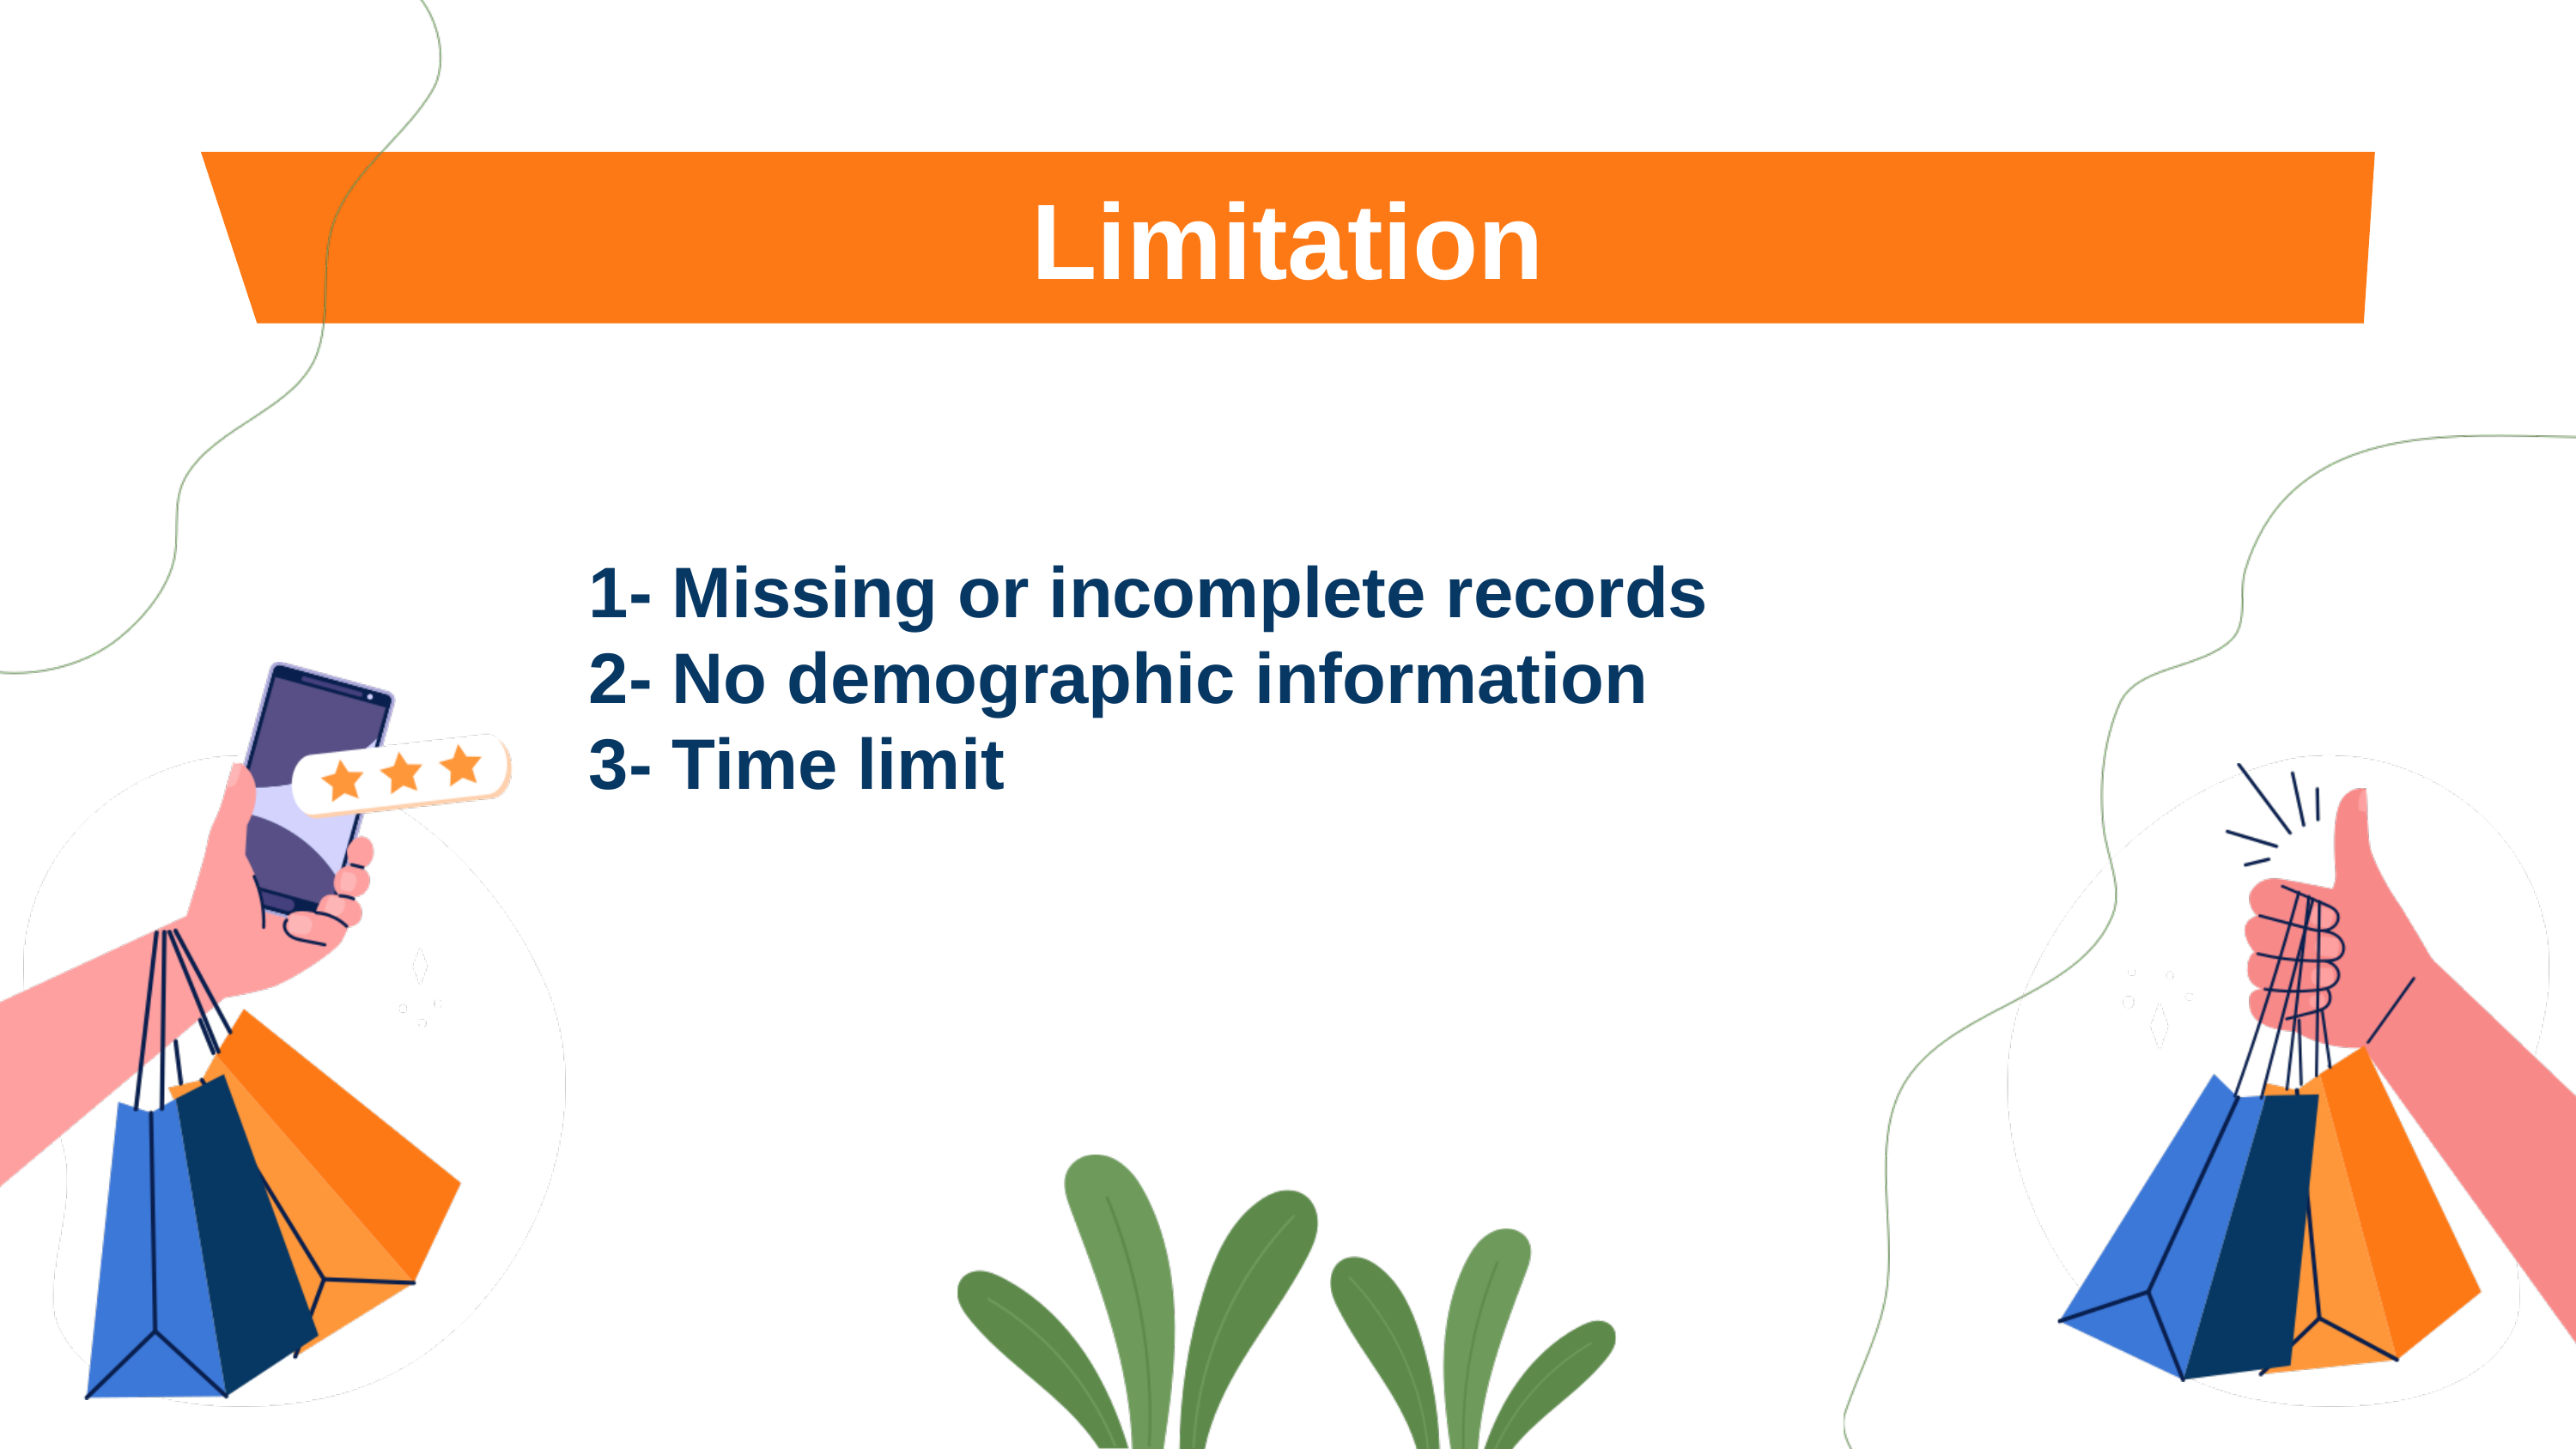

Limitation

1- Missing or incomplete records
2- No demographic information
3- Time limit